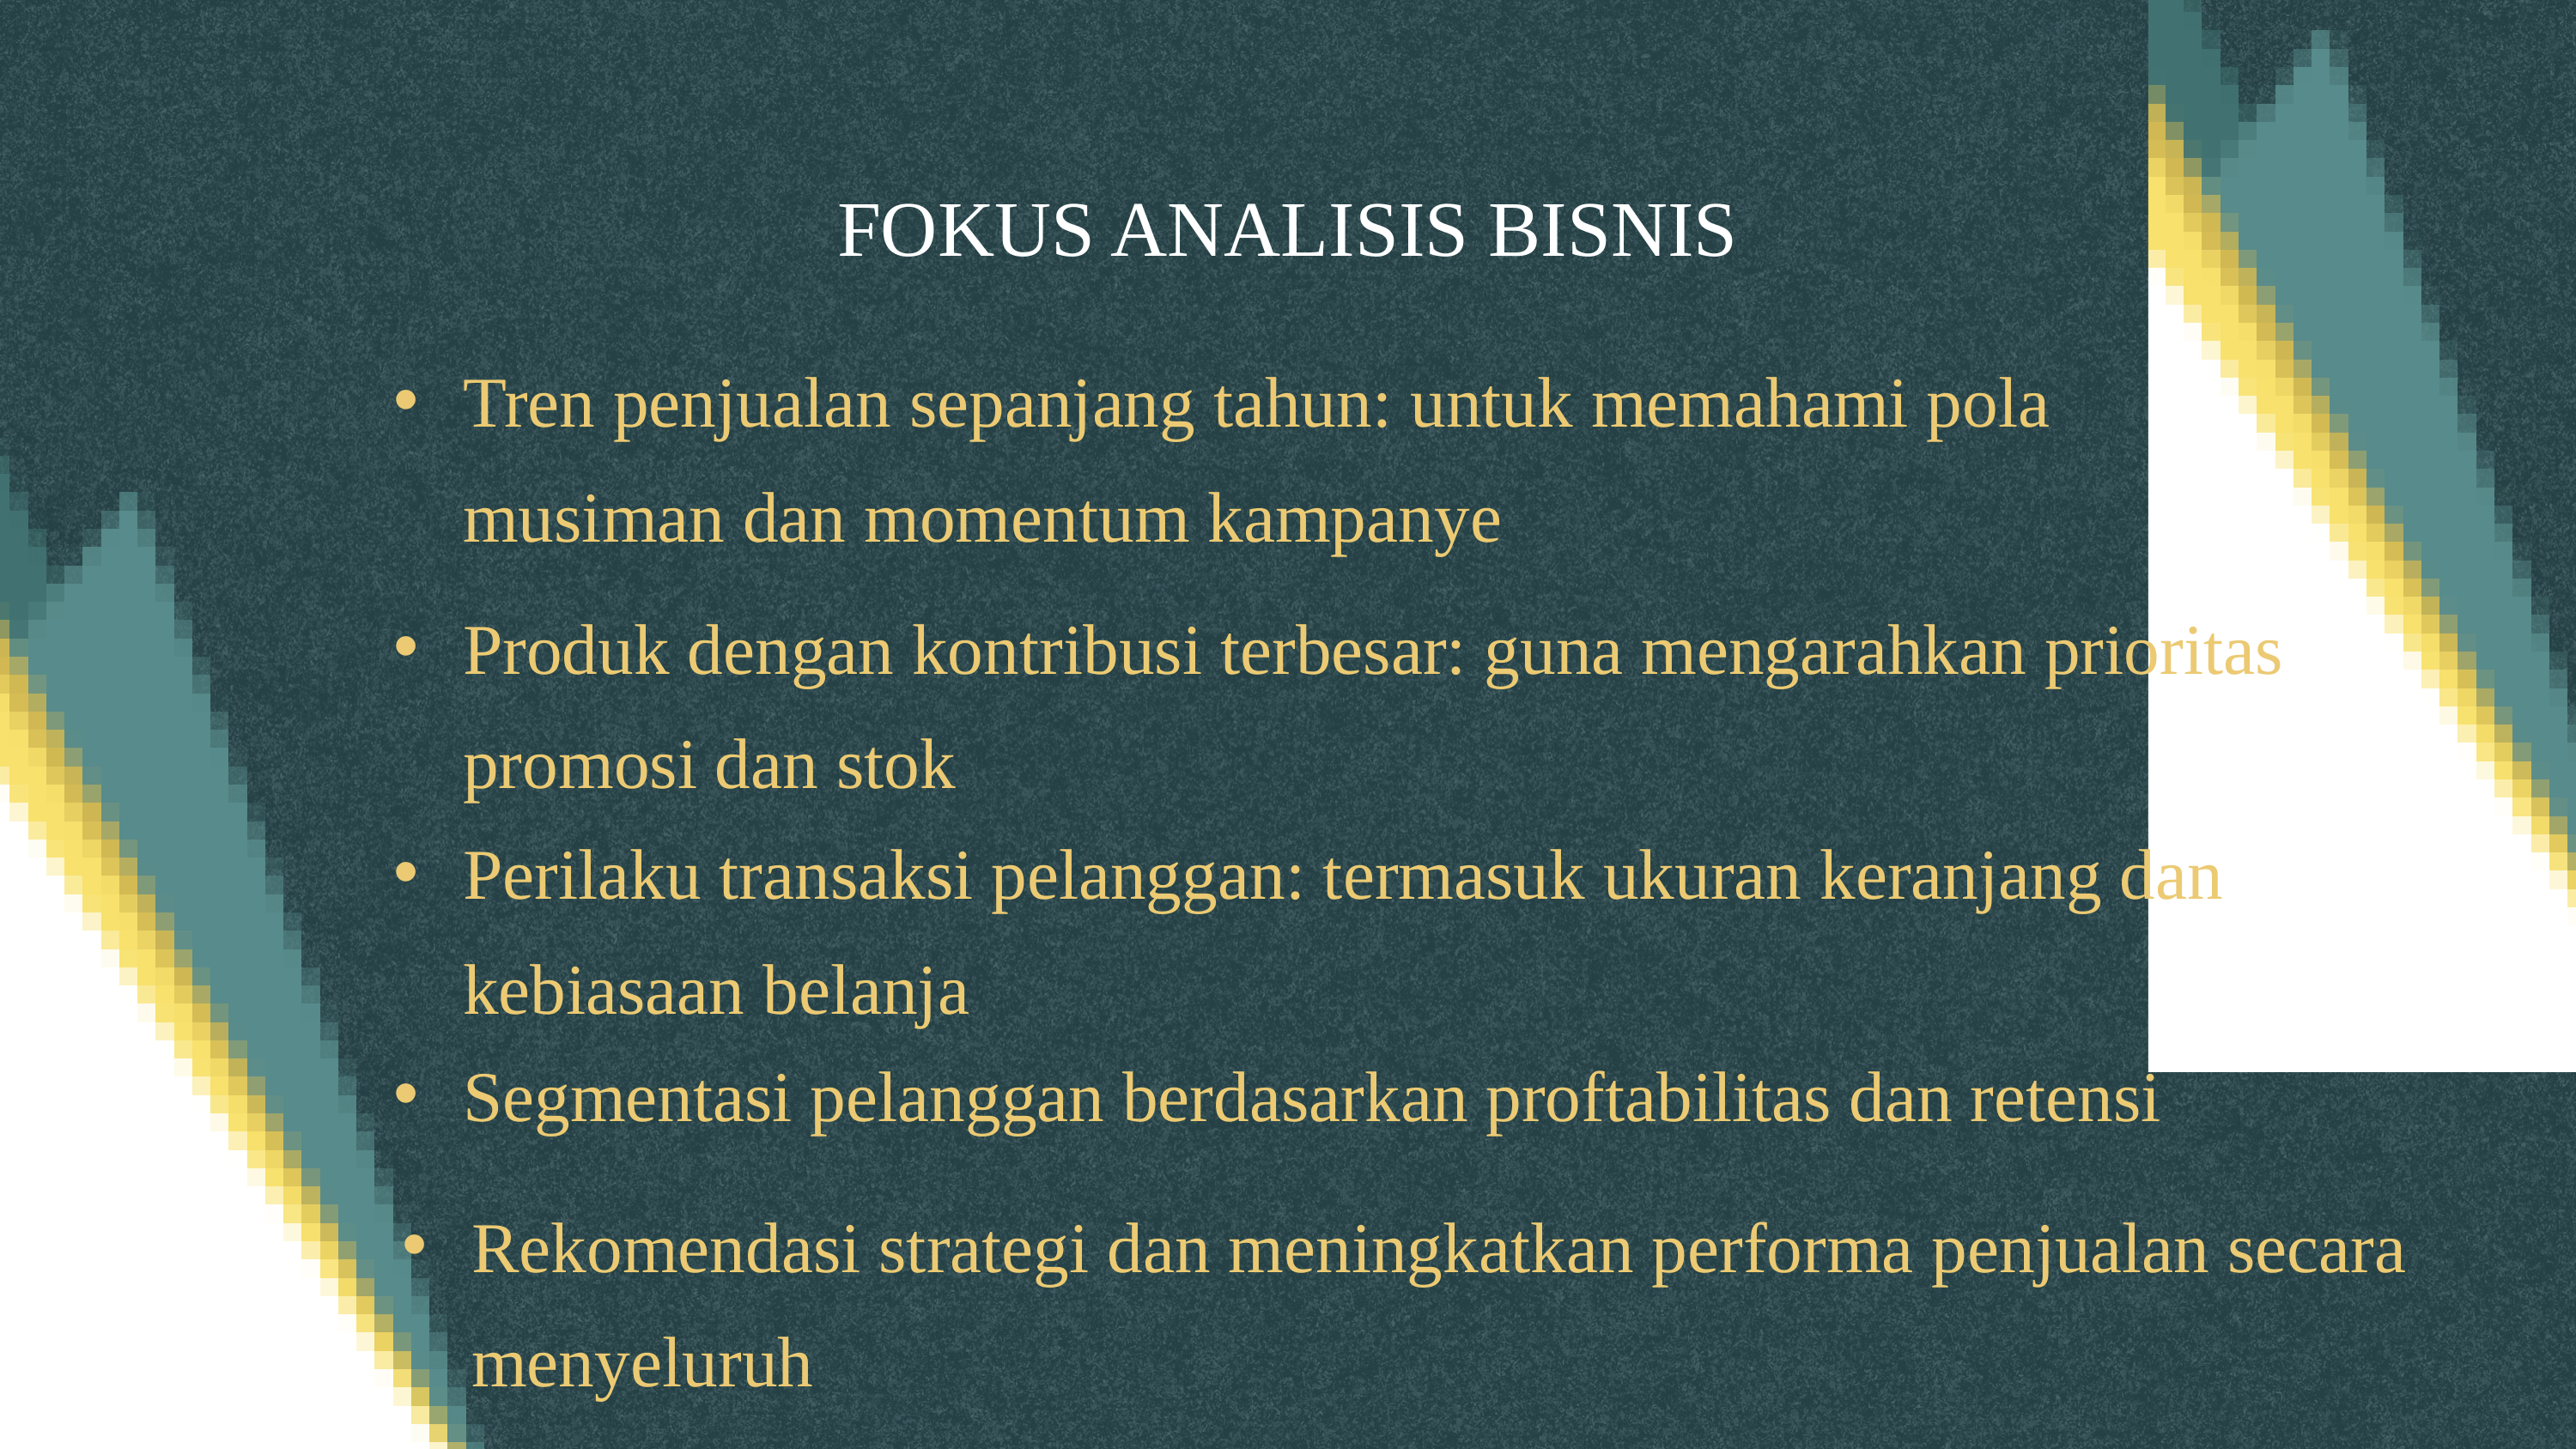

FOKUS ANALISIS BISNIS
Tren penjualan sepanjang tahun: untuk memahami pola musiman dan momentum kampanye

Produk dengan kontribusi terbesar: guna mengarahkan prioritas promosi dan stok

Perilaku transaksi pelanggan: termasuk ukuran keranjang dan kebiasaan belanja
Segmentasi pelanggan berdasarkan proftabilitas dan retensi

Rekomendasi strategi dan meningkatkan performa penjualan secara menyeluruh